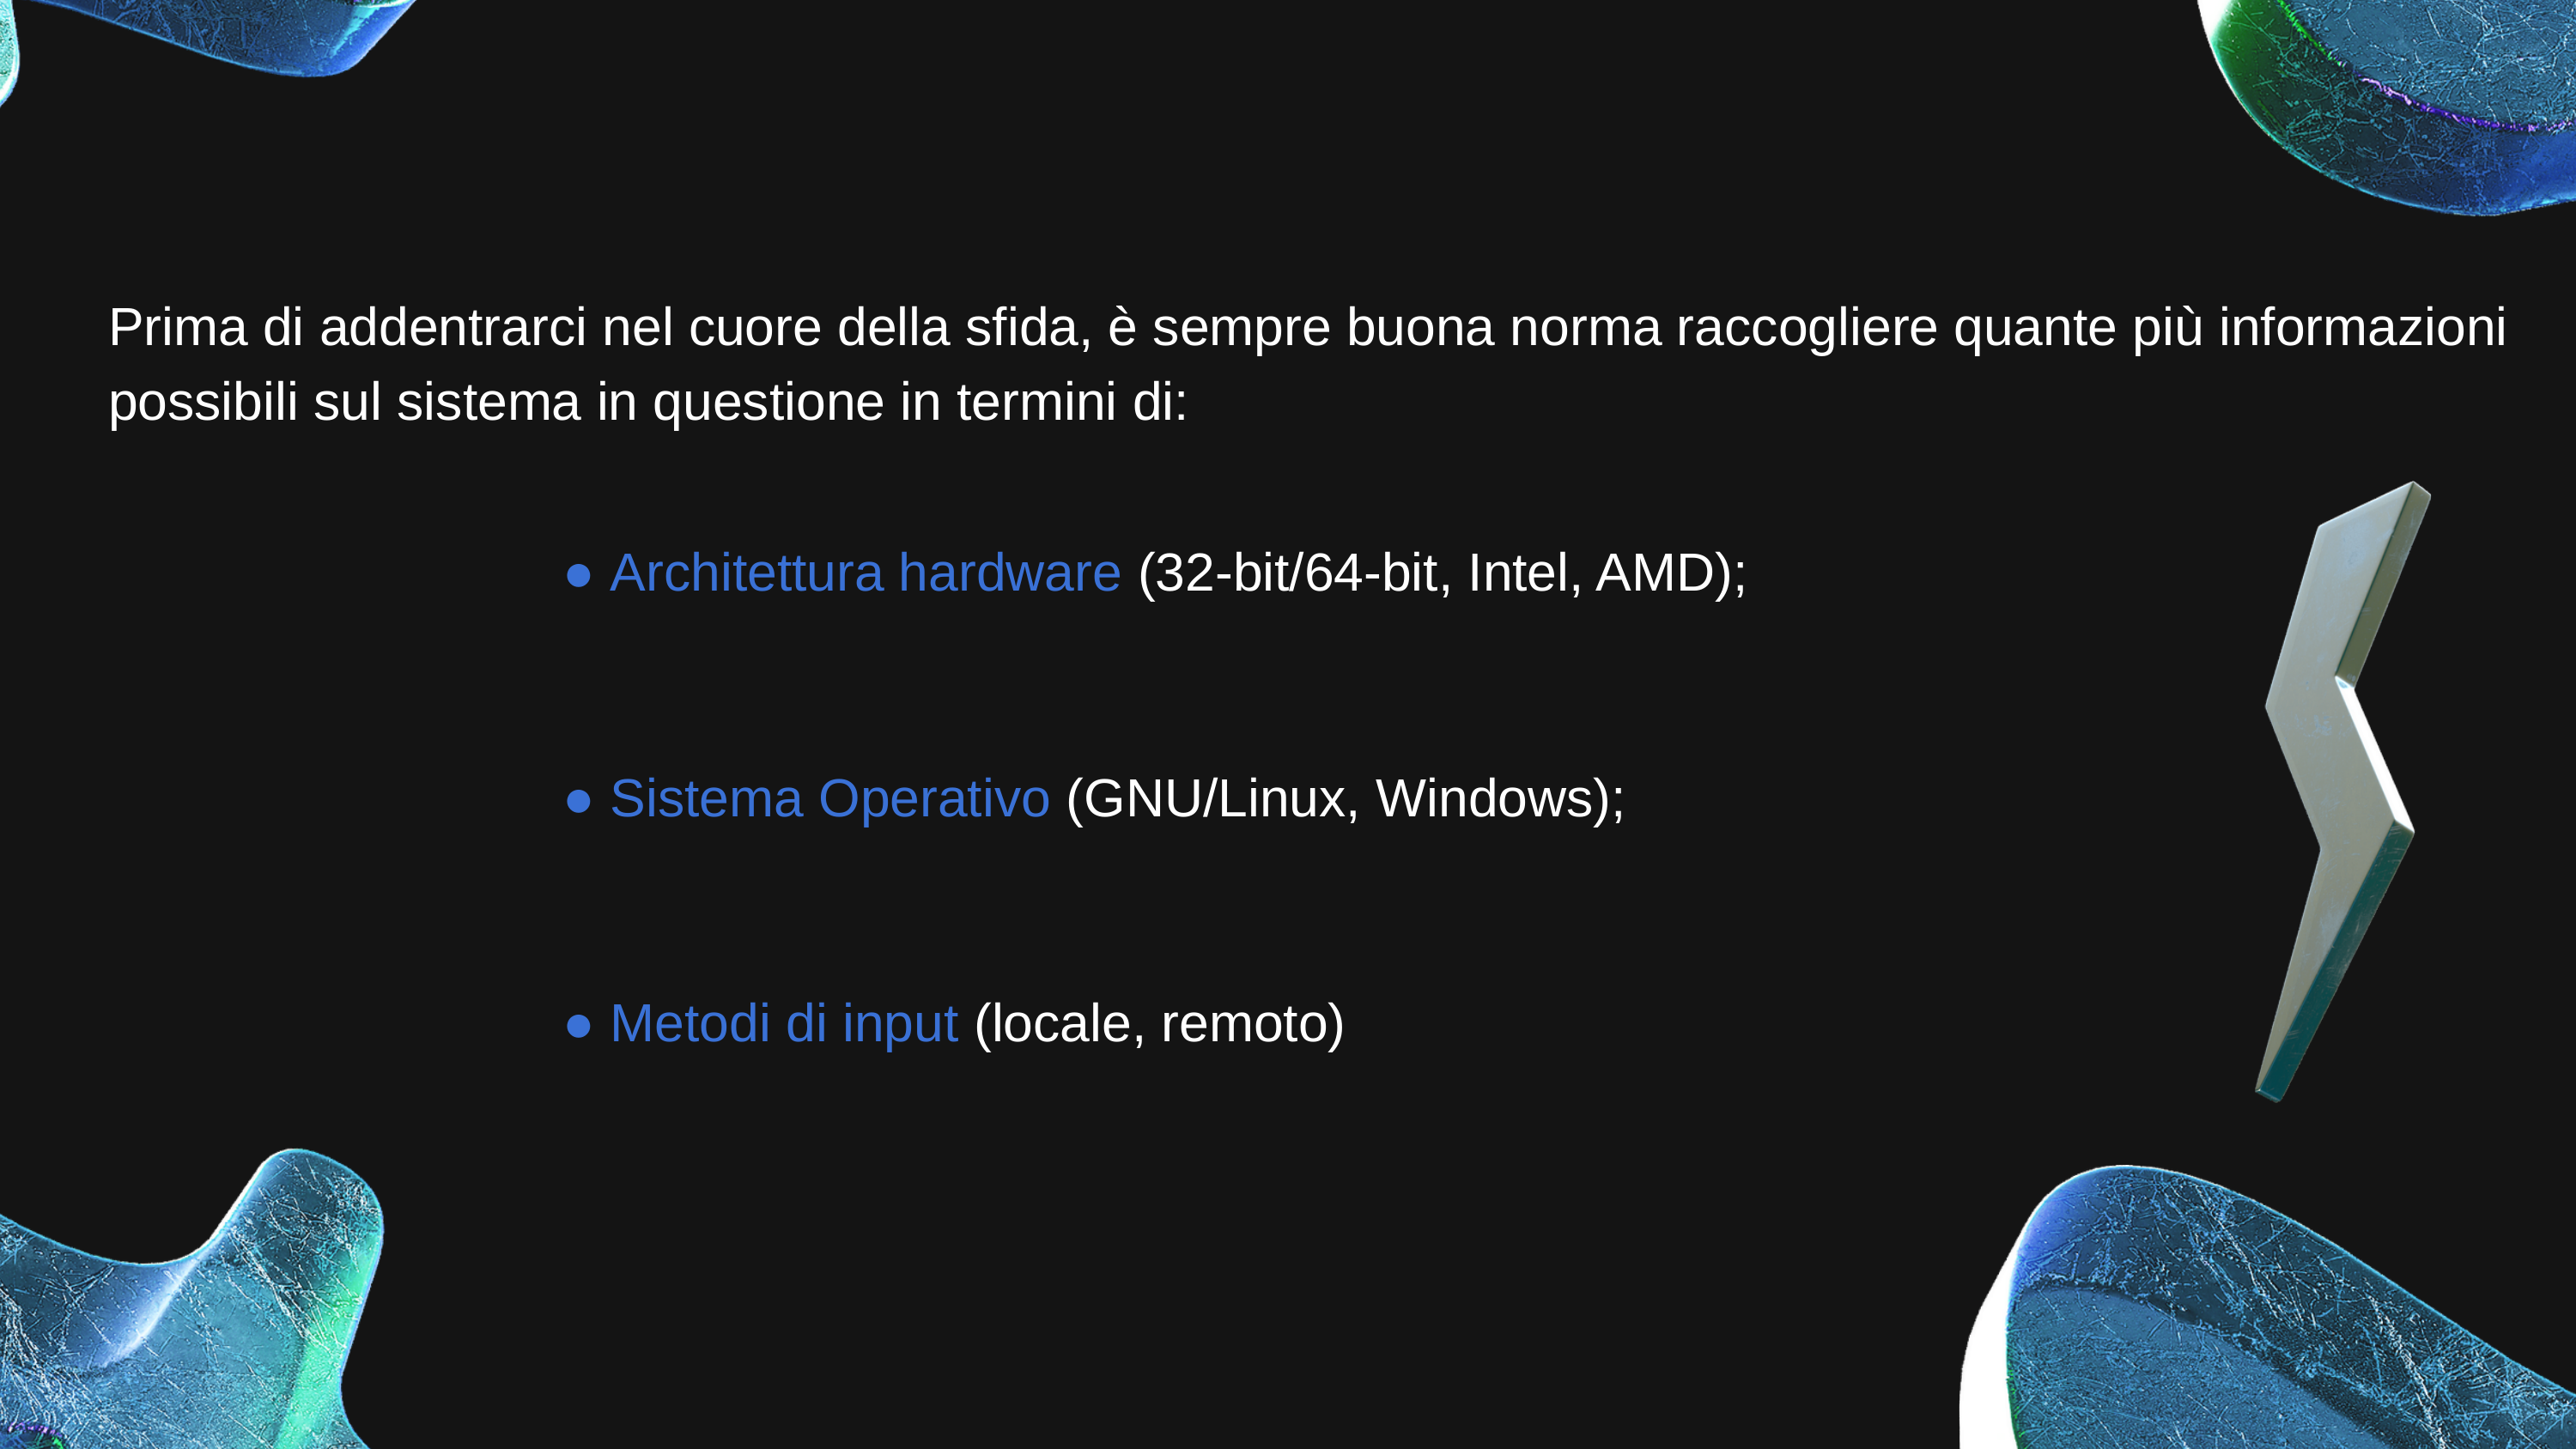

Prima di addentrarci nel cuore della sfida, è sempre buona norma raccogliere quante più informazioni possibili sul sistema in questione in termini di:

● Architettura hardware (32-bit/64-bit, Intel, AMD);

● Sistema Operativo (GNU/Linux, Windows);

● Metodi di input (locale, remoto)